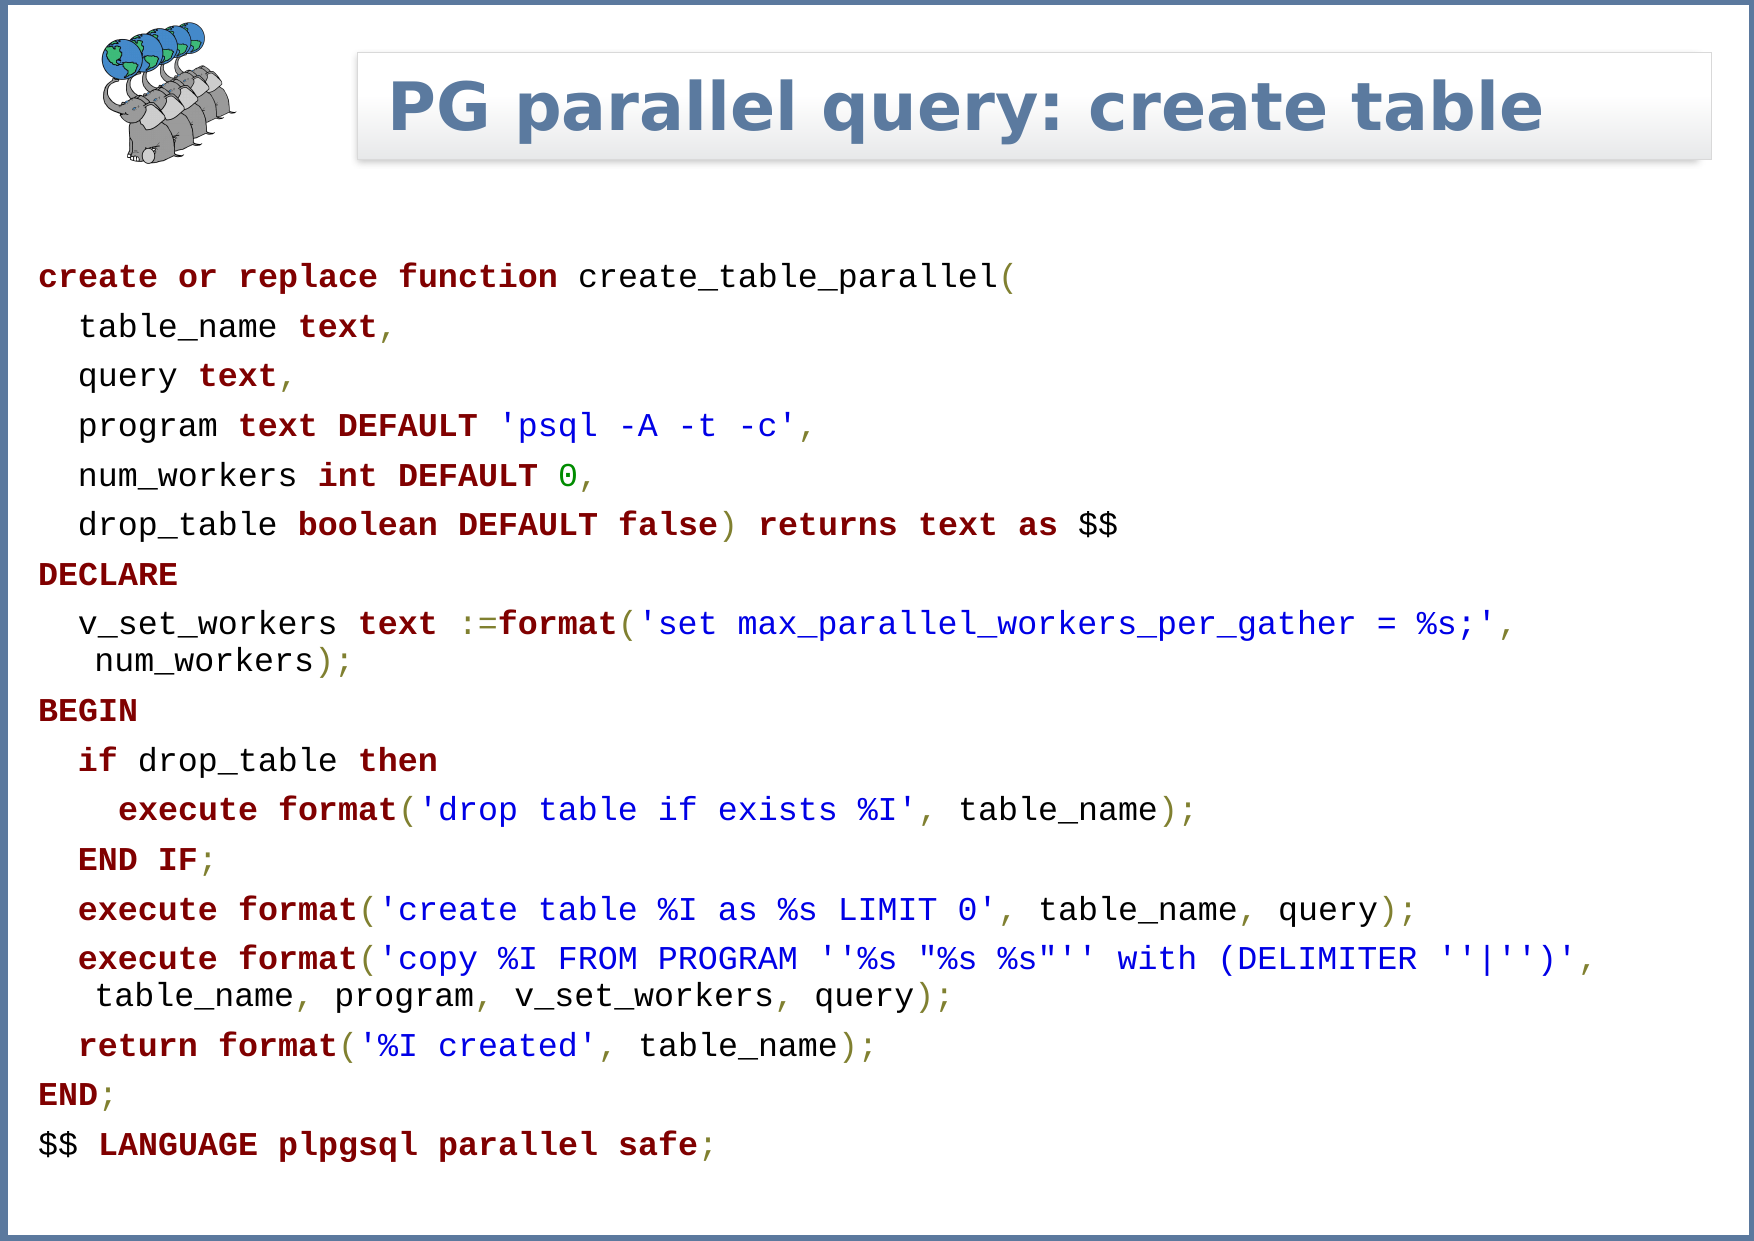

# PG parallel query: create table
create or replace function create_table_parallel(
  table_name text,
  query text,
  program text DEFAULT 'psql -A -t -c',
  num_workers int DEFAULT 0,
  drop_table boolean DEFAULT false) returns text as $$
DECLARE
  v_set_workers text :=format('set max_parallel_workers_per_gather = %s;', num_workers);
BEGIN
  if drop_table then
    execute format('drop table if exists %I', table_name);
  END IF;
  execute format('create table %I as %s LIMIT 0', table_name, query);
  execute format('copy %I FROM PROGRAM ''%s "%s %s"'' with (DELIMITER ''|'')', table_name, program, v_set_workers, query);
  return format('%I created', table_name);
END;
$$ LANGUAGE plpgsql parallel safe;